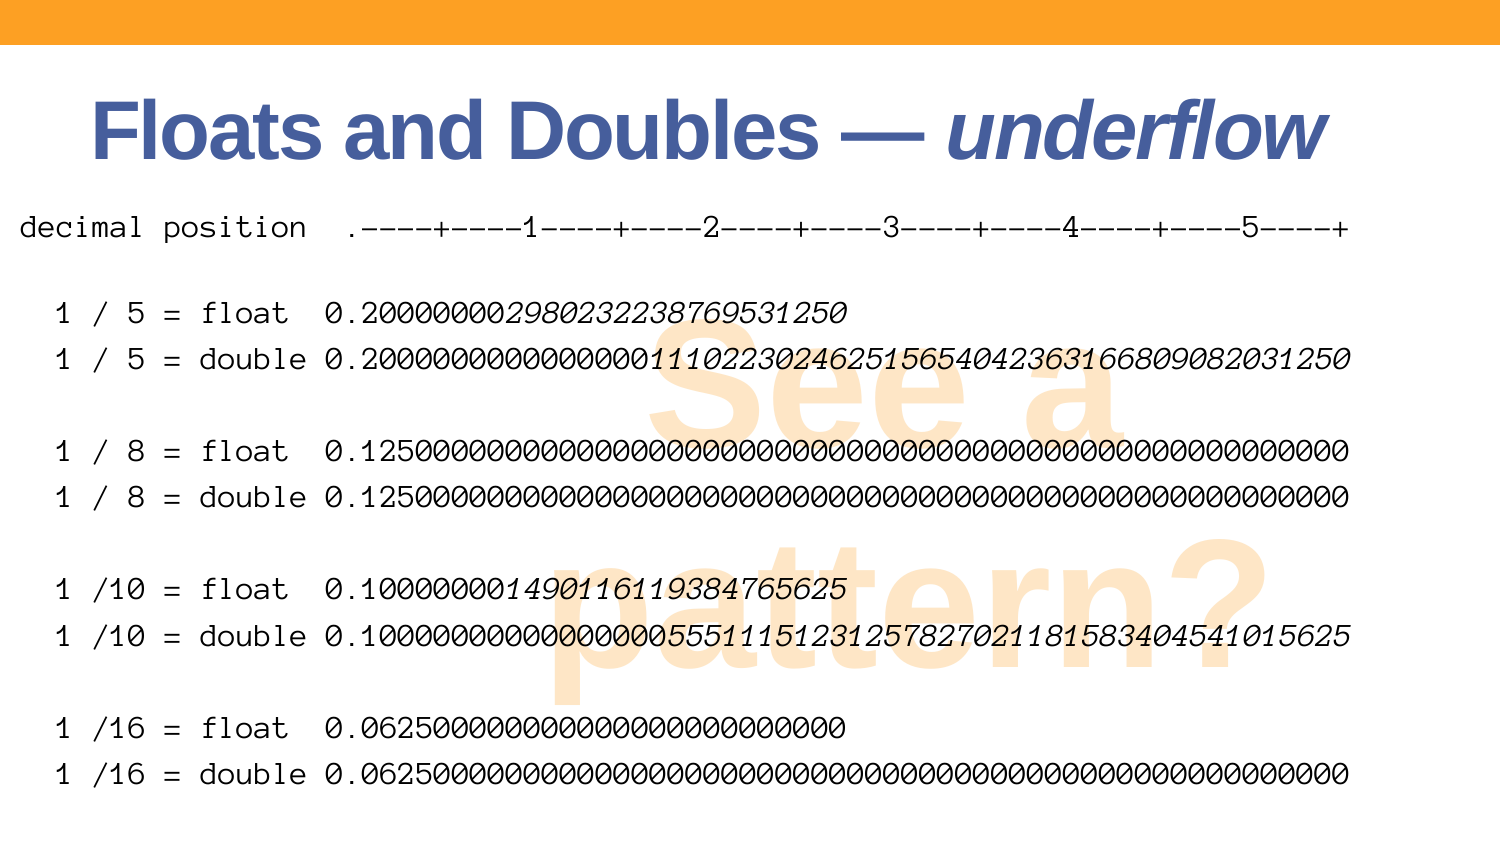

# Floats and Doubles — underflow
decimal position  .----+----1----+----2----+----3----+----4----+----5----+
  1 / 5 = float  0.200000002980232238769531250
  1 / 5 = double 0.2000000000000000111022302462515654042363166809082031250

  1 / 8 = float  0.1250000000000000000000000000000000000000000000000000000
  1 / 8 = double 0.1250000000000000000000000000000000000000000000000000000

  1 /10 = float  0.100000001490116119384765625
  1 /10 = double 0.1000000000000000055511151231257827021181583404541015625

  1 /16 = float  0.062500000000000000000000000
  1 /16 = double 0.0625000000000000000000000000000000000000000000000000000
See a
pattern?